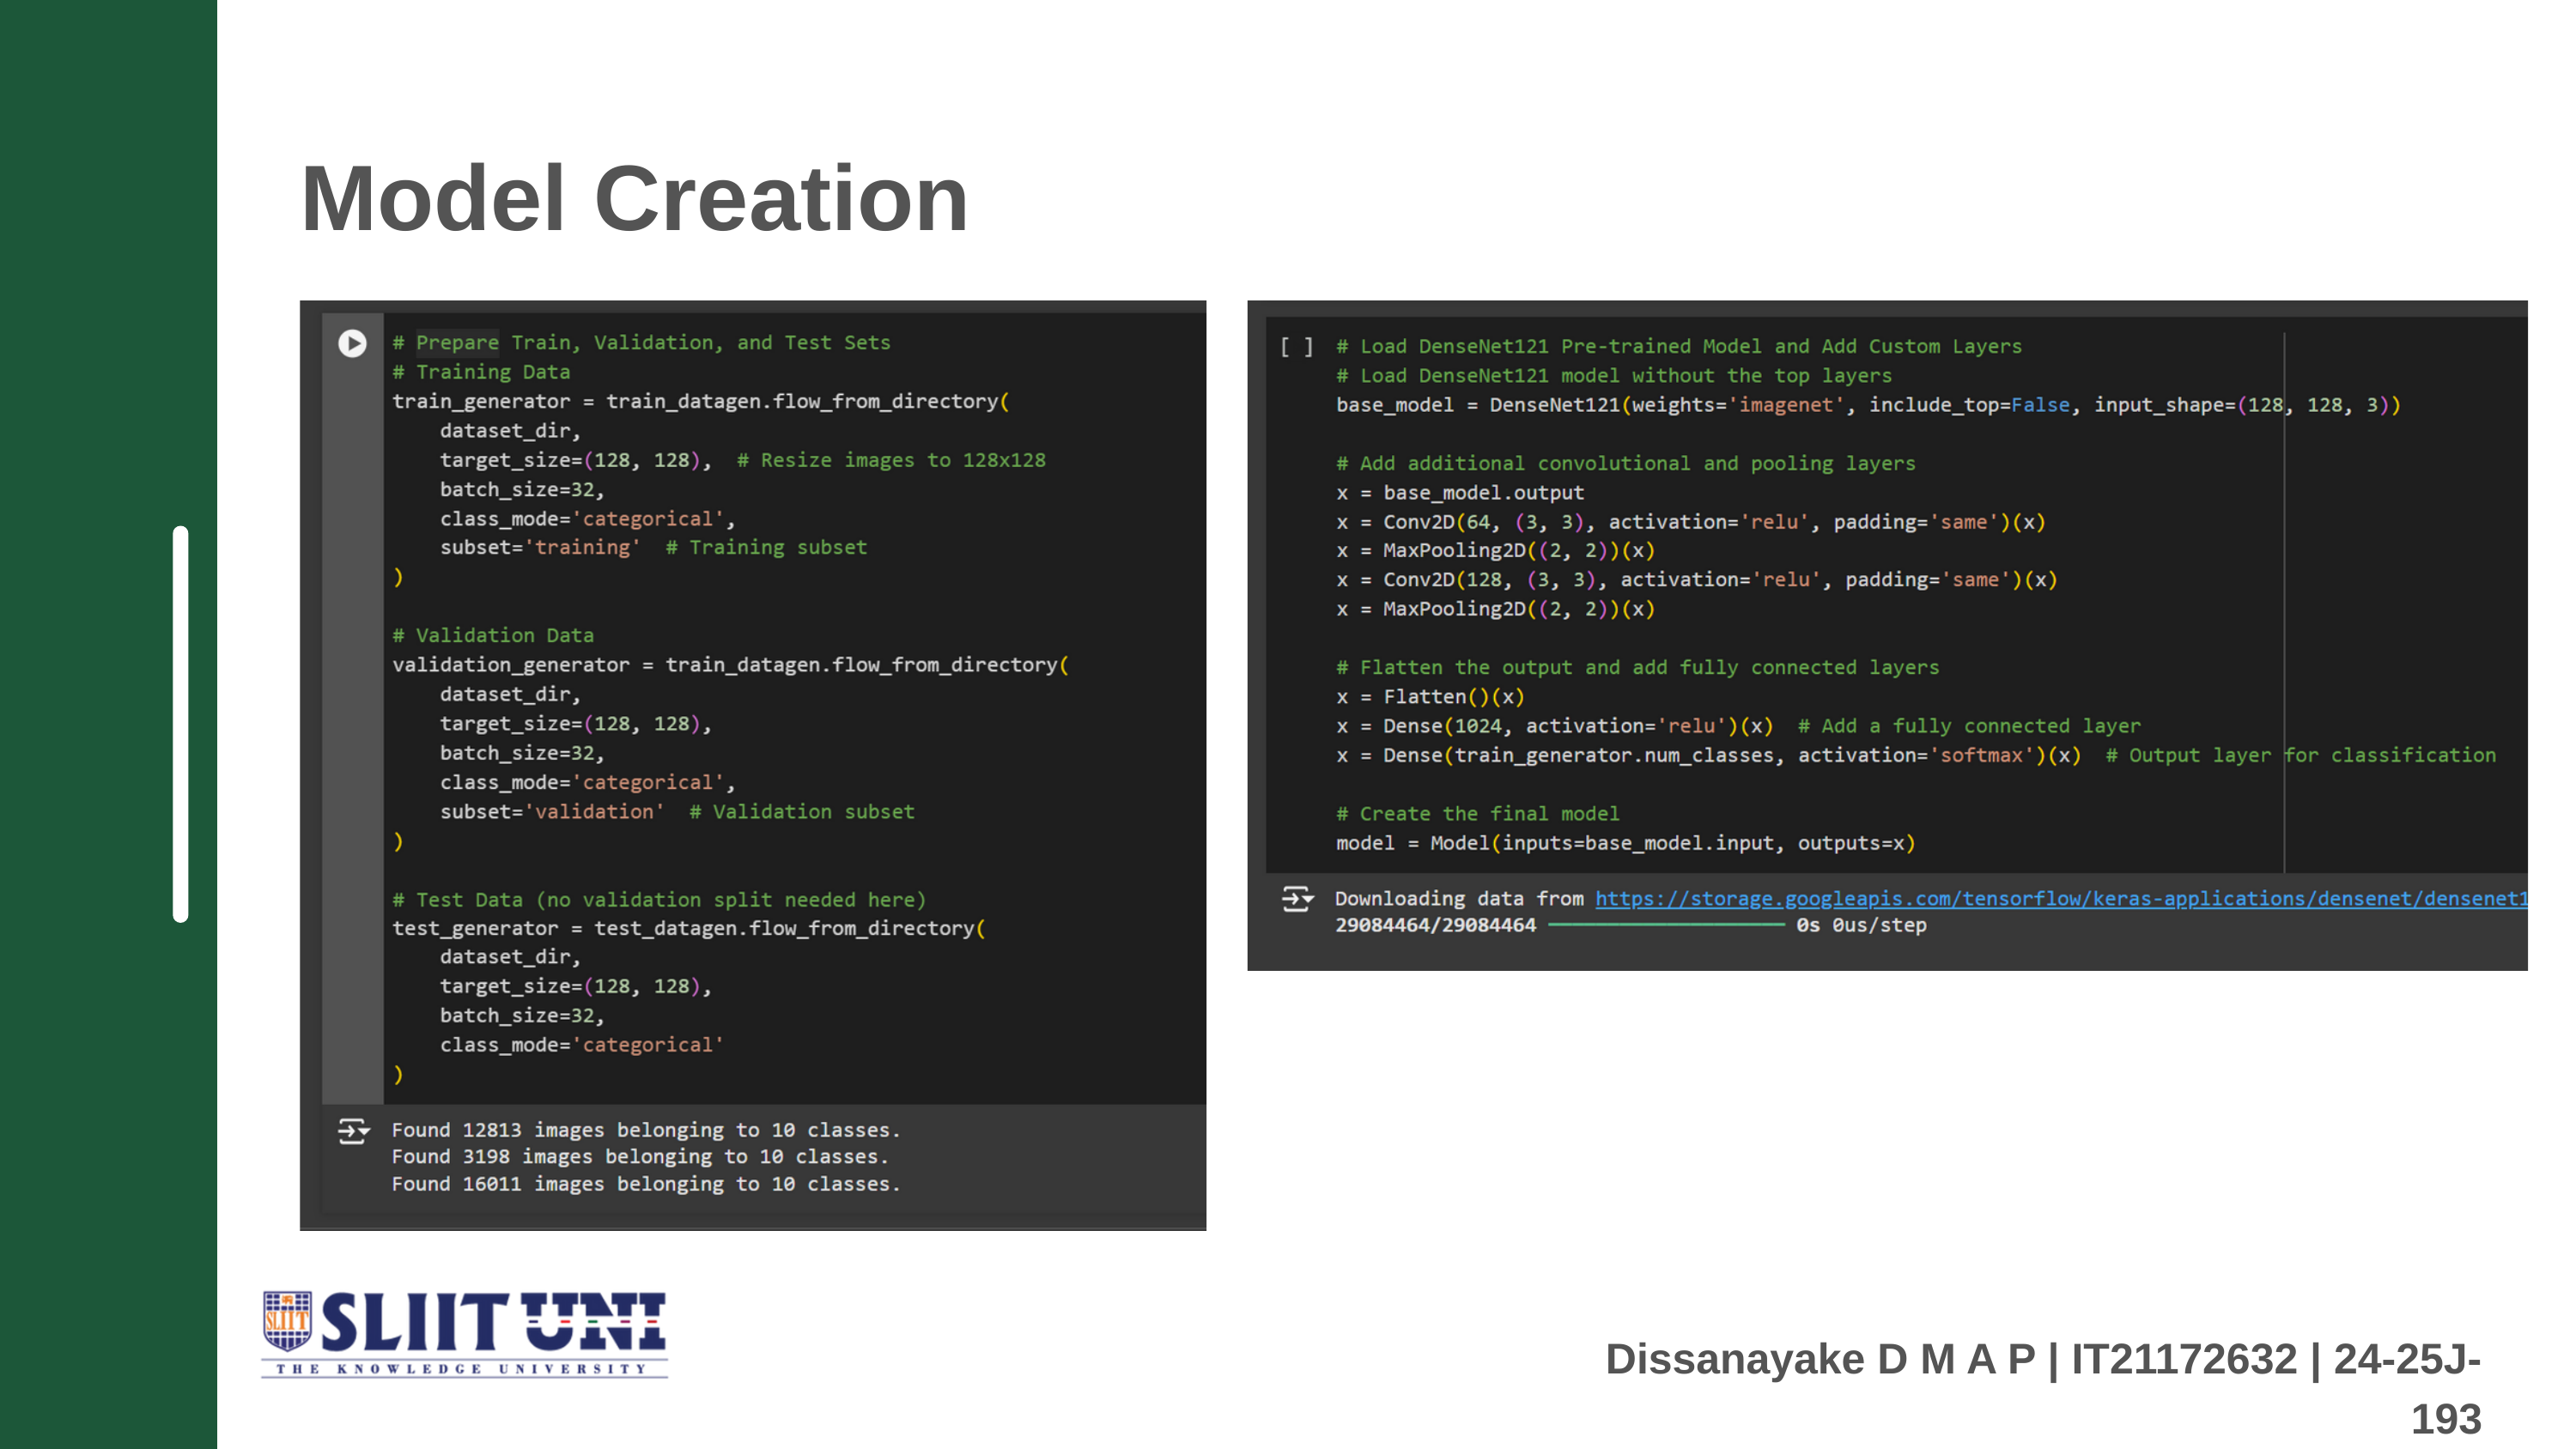

Model Creation

Dissanayake D M A P | IT21172632 | 24-25J-193